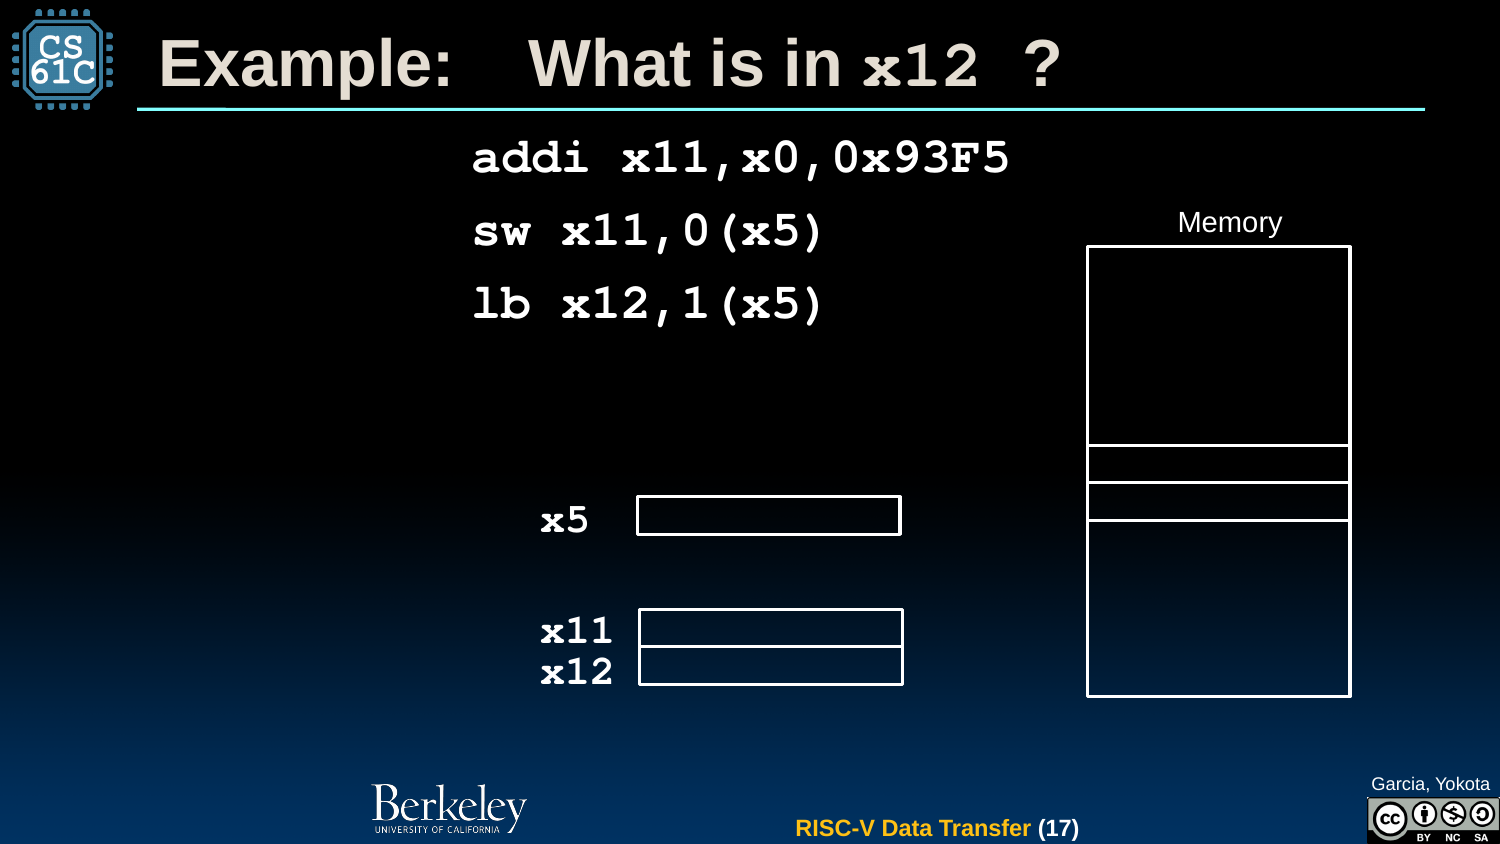

# Example:    What is in x12 ?
addi x11,x0,0x93F5
sw x11,0(x5)
lb x12,1(x5)
Memory

x5

x11

x12